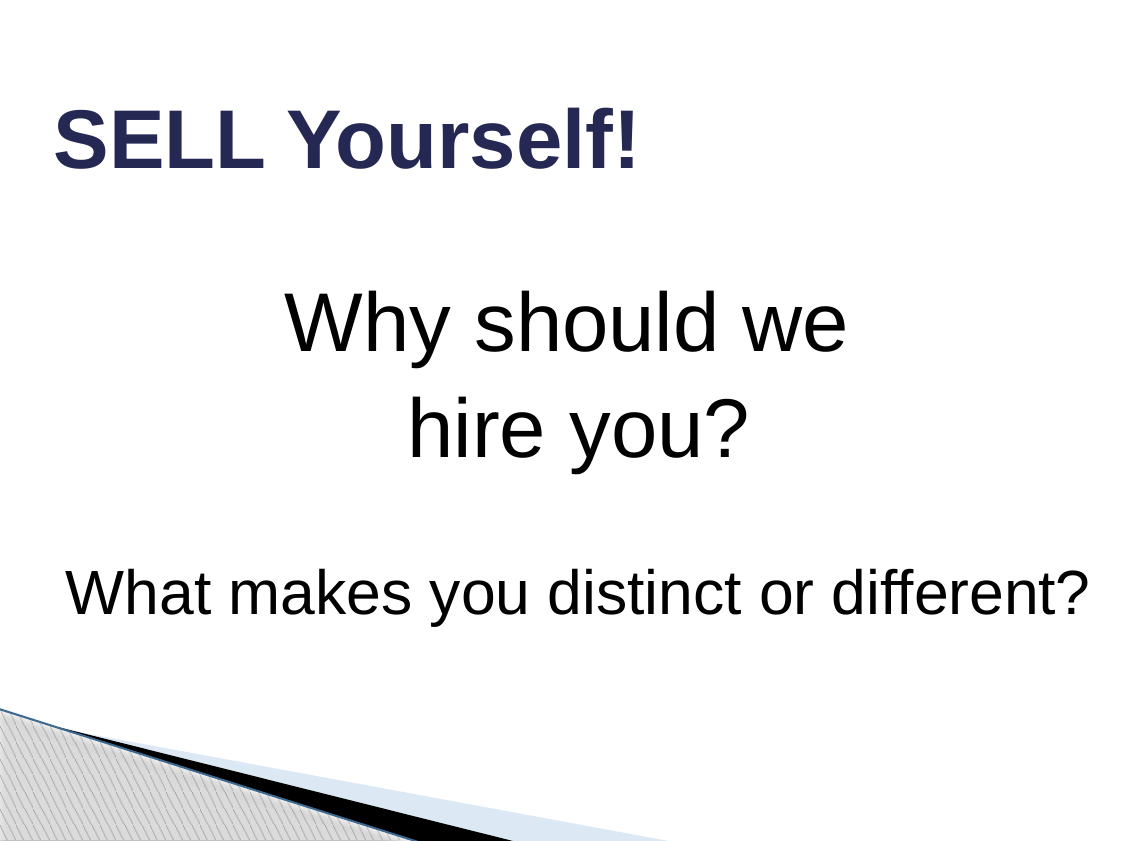

# SELL Yourself!

Why should we
hire you?

What makes you distinct or different?